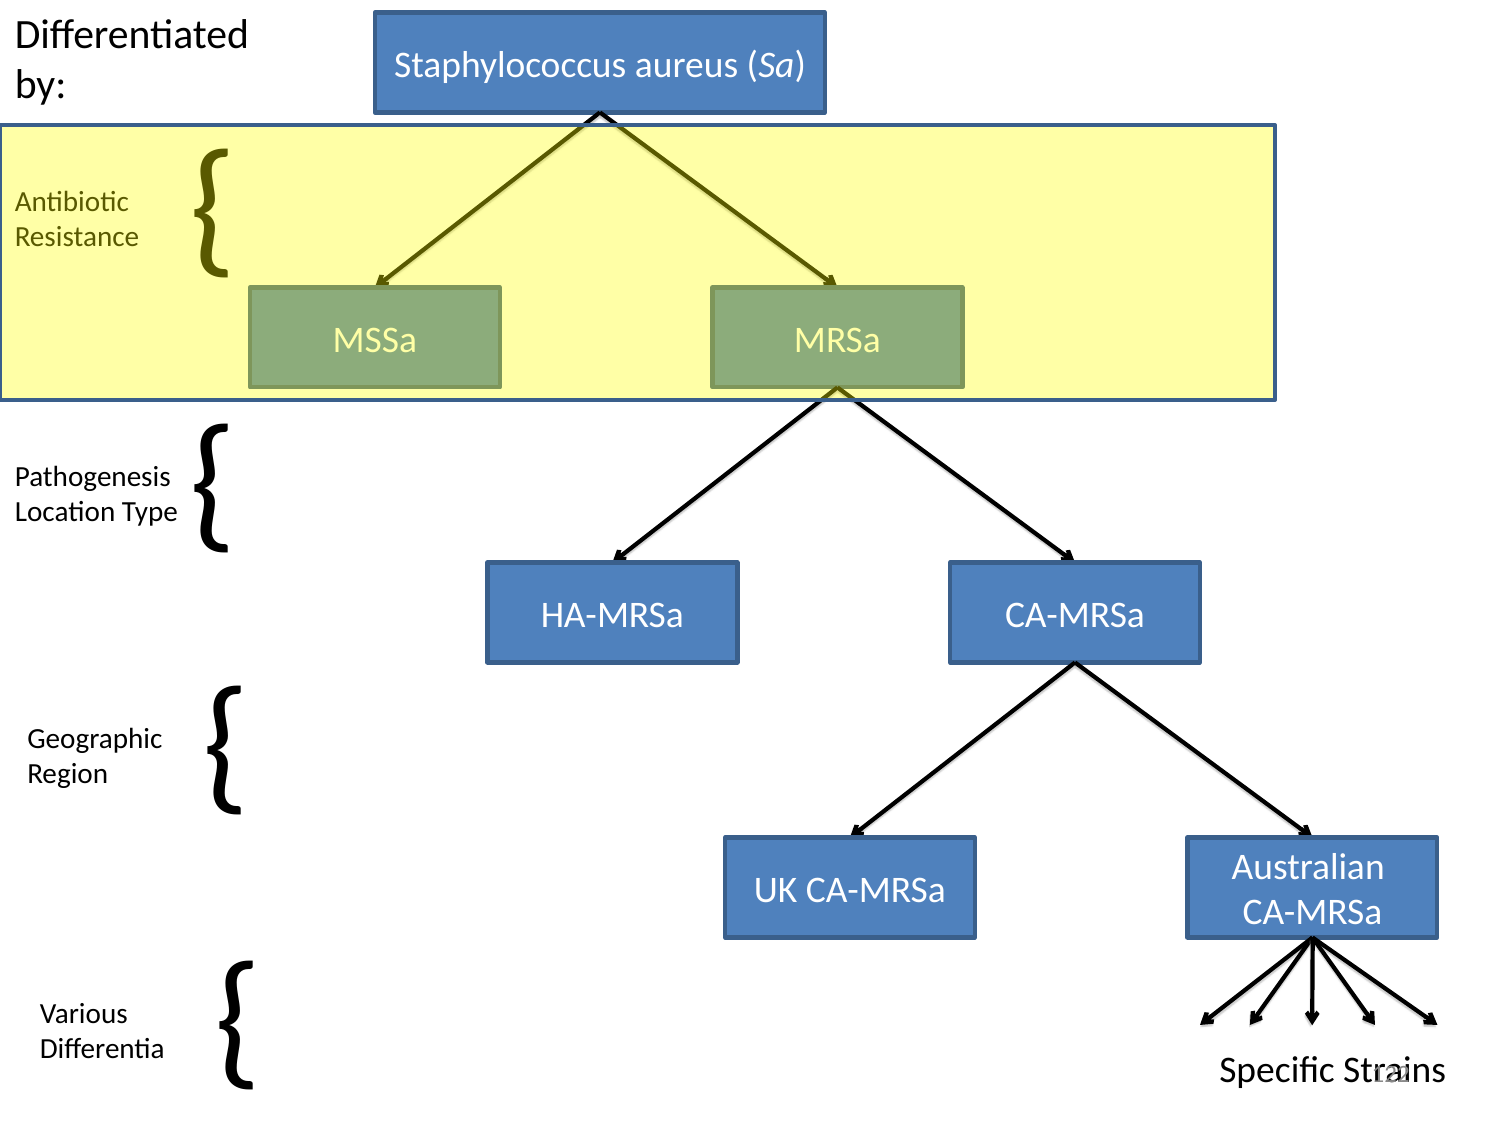

Differentiated by:
Staphylococcus aureus (Sa)
{

Antibiotic Resistance
MSSa
MRSa
{
Pathogenesis Location Type
HA-MRSa
CA-MRSa
{
Geographic Region
UK CA-MRSa
Australian
CA-MRSa
{
Various Differentia
Specific Strains
122